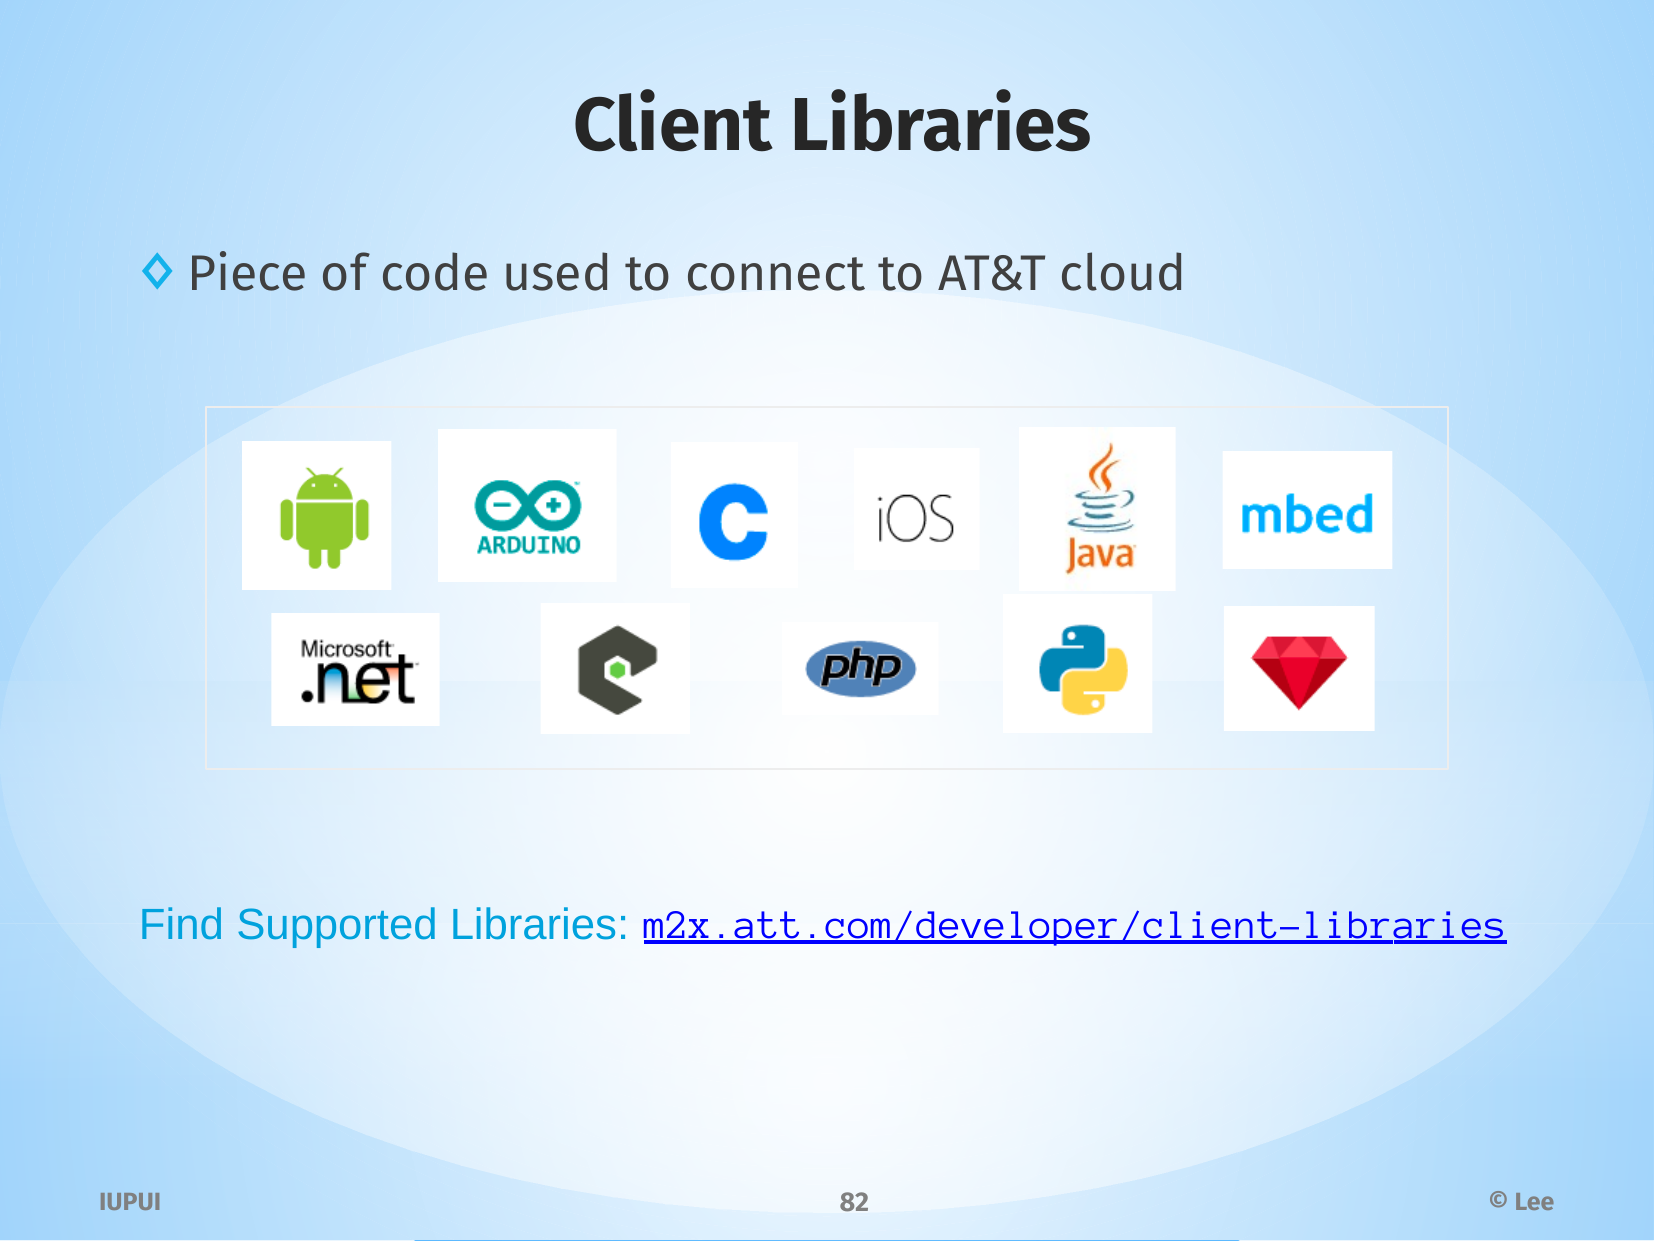

# Client Libraries
Piece of code used to connect to AT&T cloud

Find Supported Libraries:
m2x.att.com/developer/client-libraries
IUPUI
82
© Lee